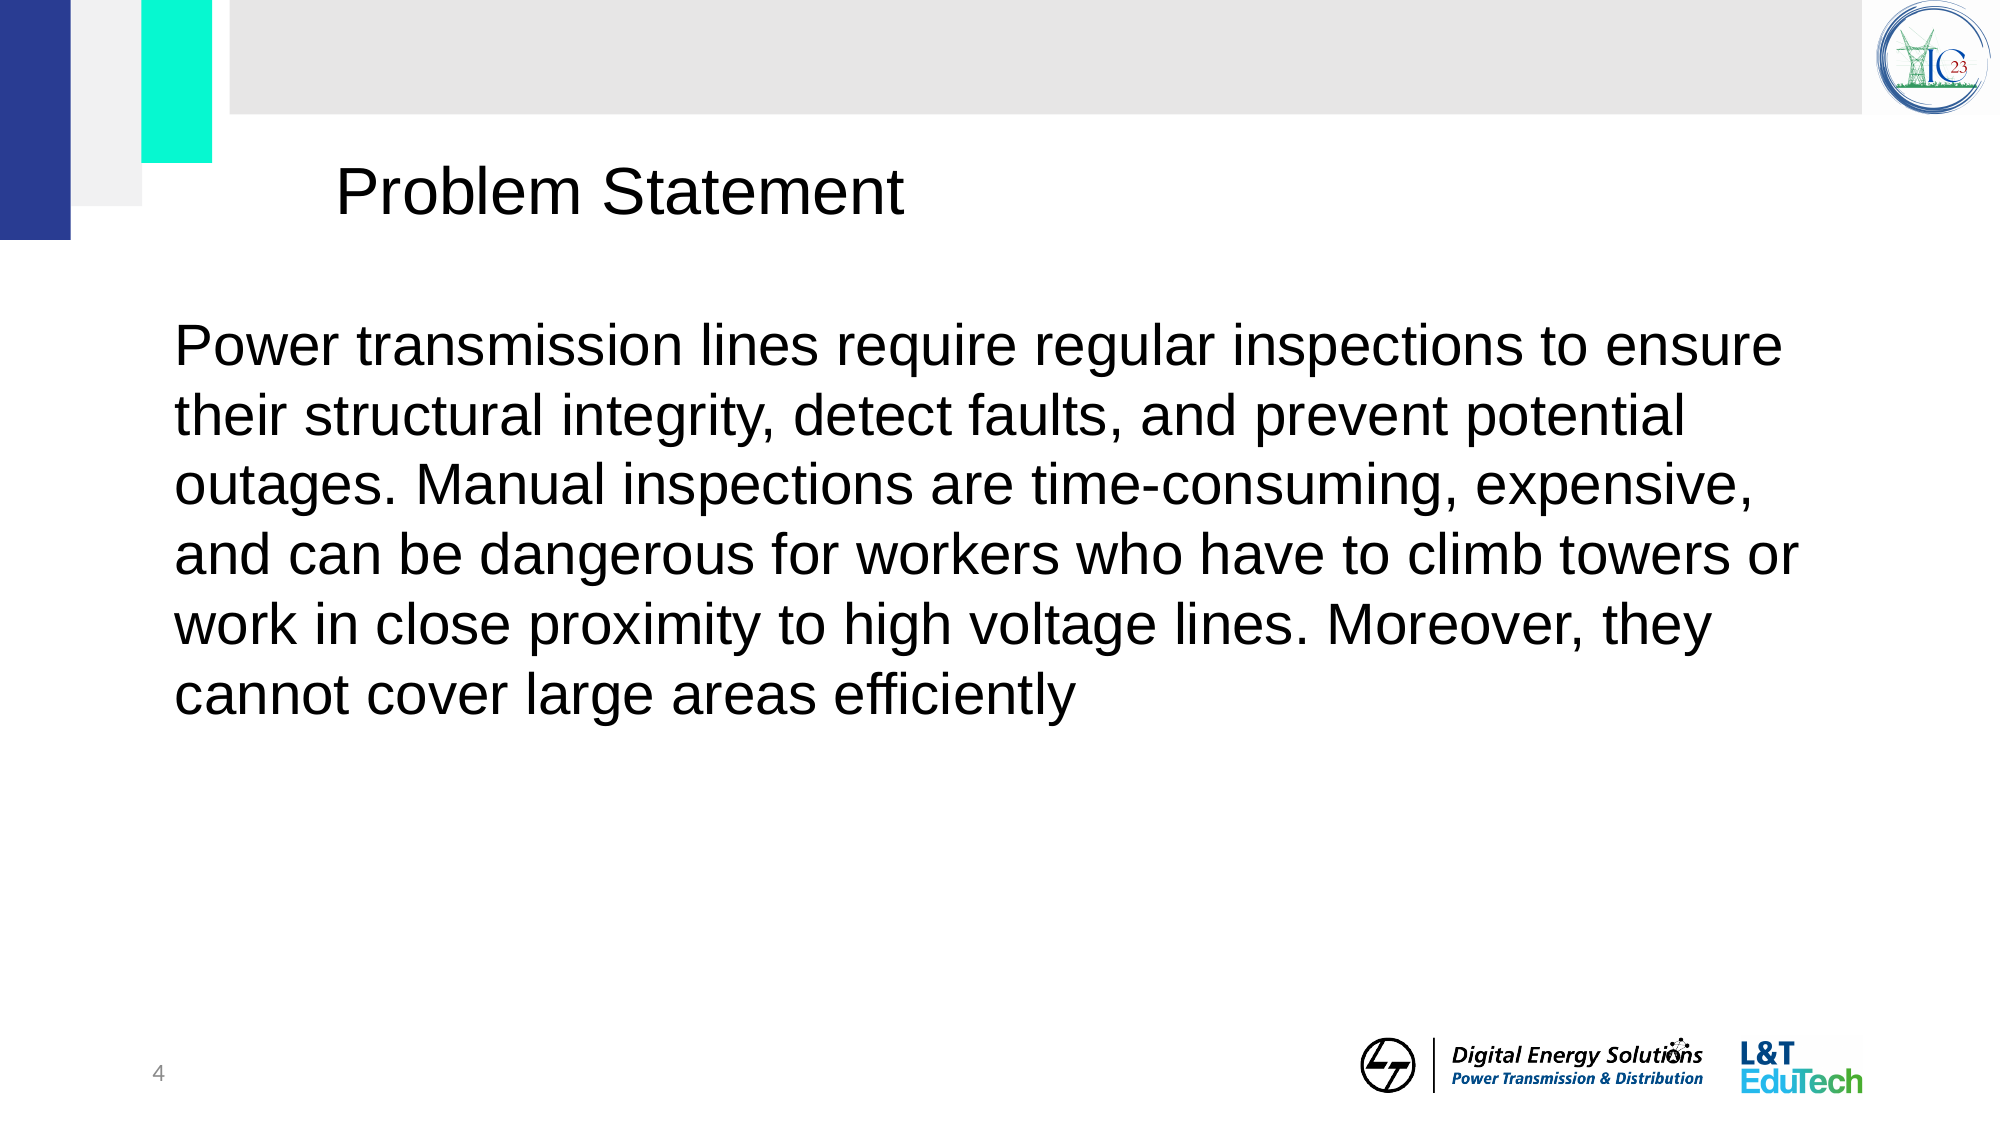

# Problem Statement
Power transmission lines require regular inspections to ensure their structural integrity, detect faults, and prevent potential outages. Manual inspections are time-consuming, expensive, and can be dangerous for workers who have to climb towers or work in close proximity to high voltage lines. Moreover, they cannot cover large areas efficiently
4